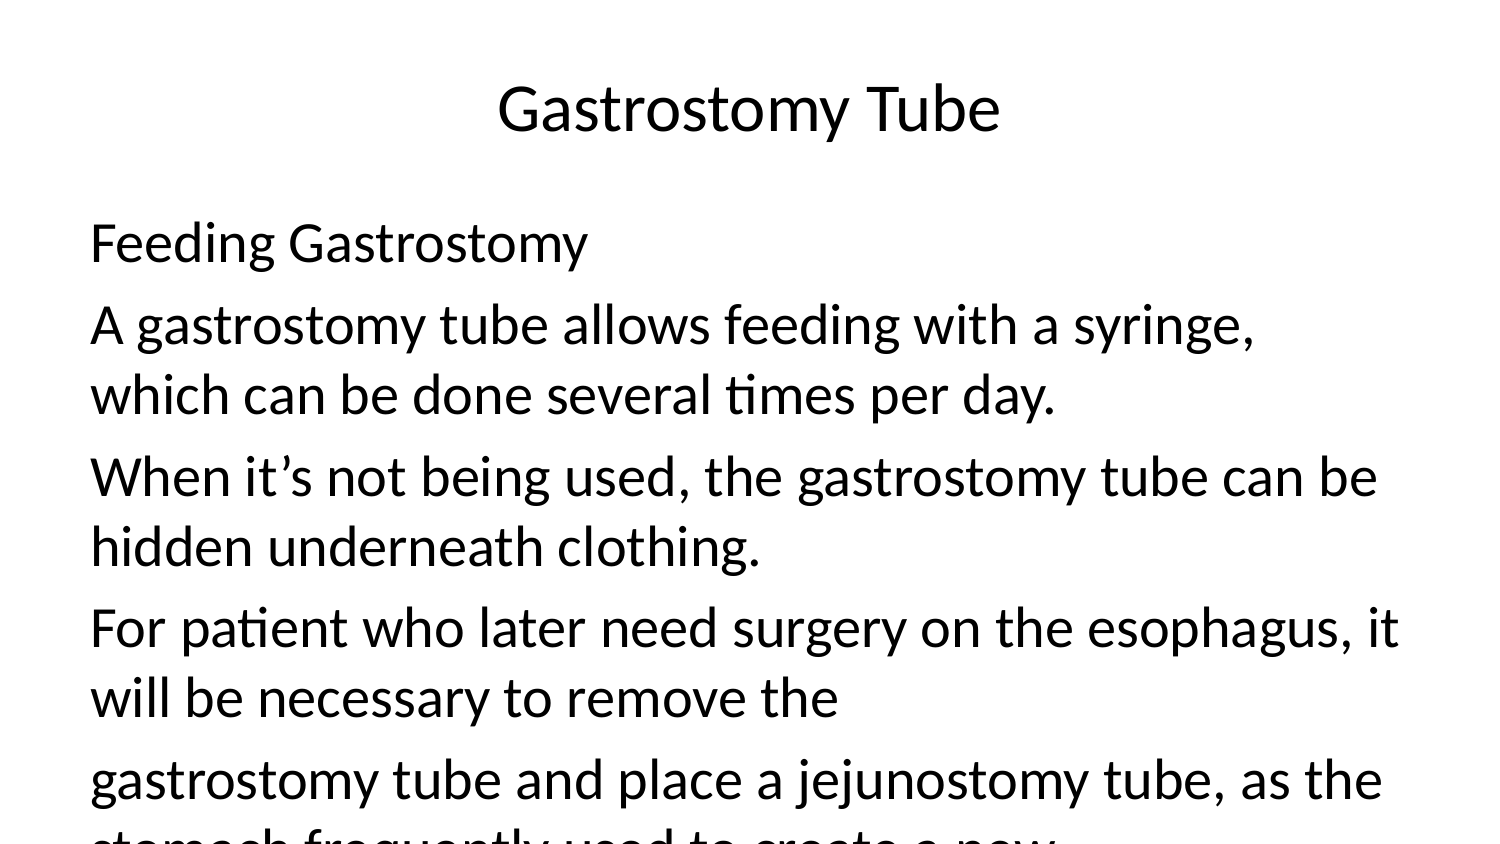

# Gastrostomy Tube
Feeding Gastrostomy
A gastrostomy tube allows feeding with a syringe, which can be done several times per day.
When it’s not being used, the gastrostomy tube can be hidden underneath clothing.
For patient who later need surgery on the esophagus, it will be necessary to remove the
gastrostomy tube and place a jejunostomy tube, as the stomach frequently used to create a new
esophagus